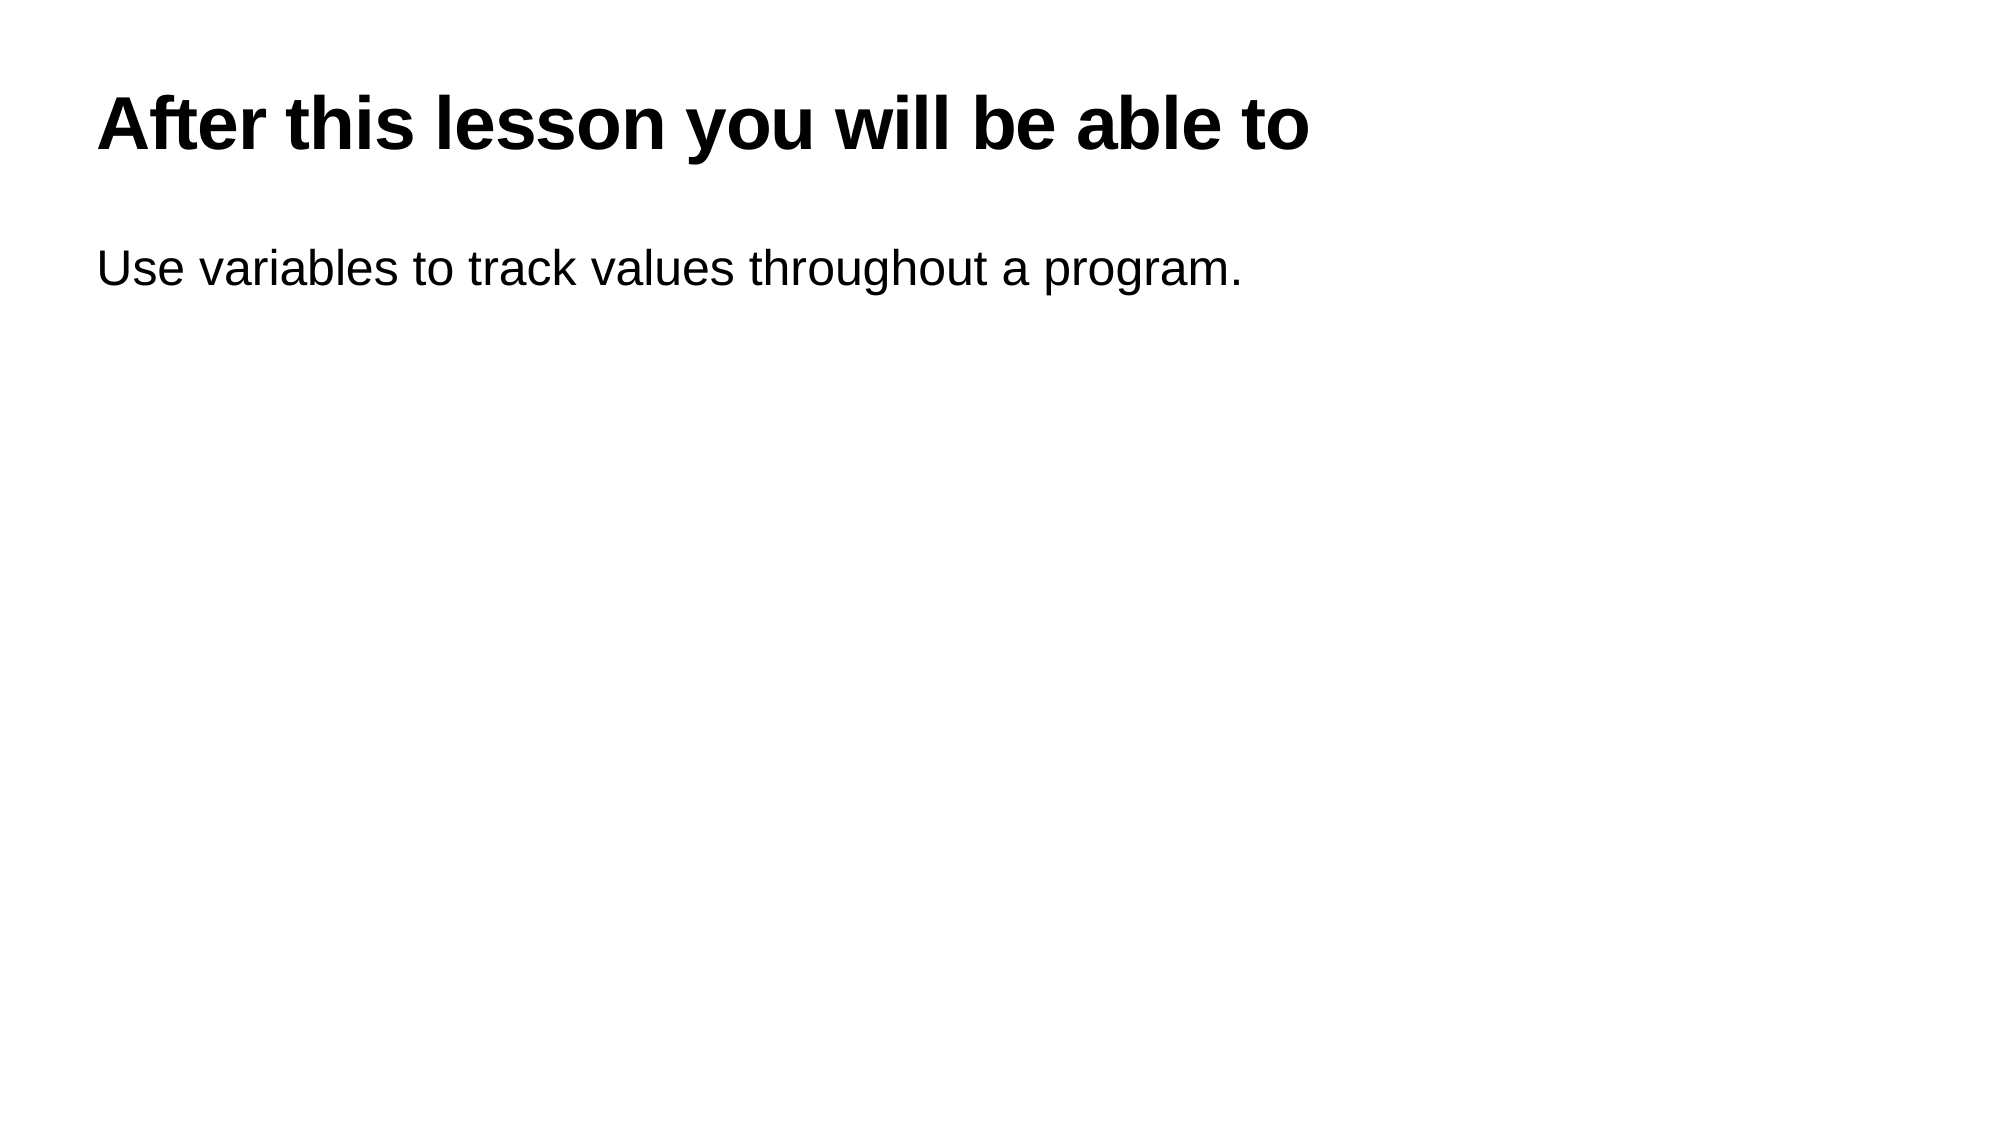

# After this lesson you will be able to
Use variables to track values throughout a program.